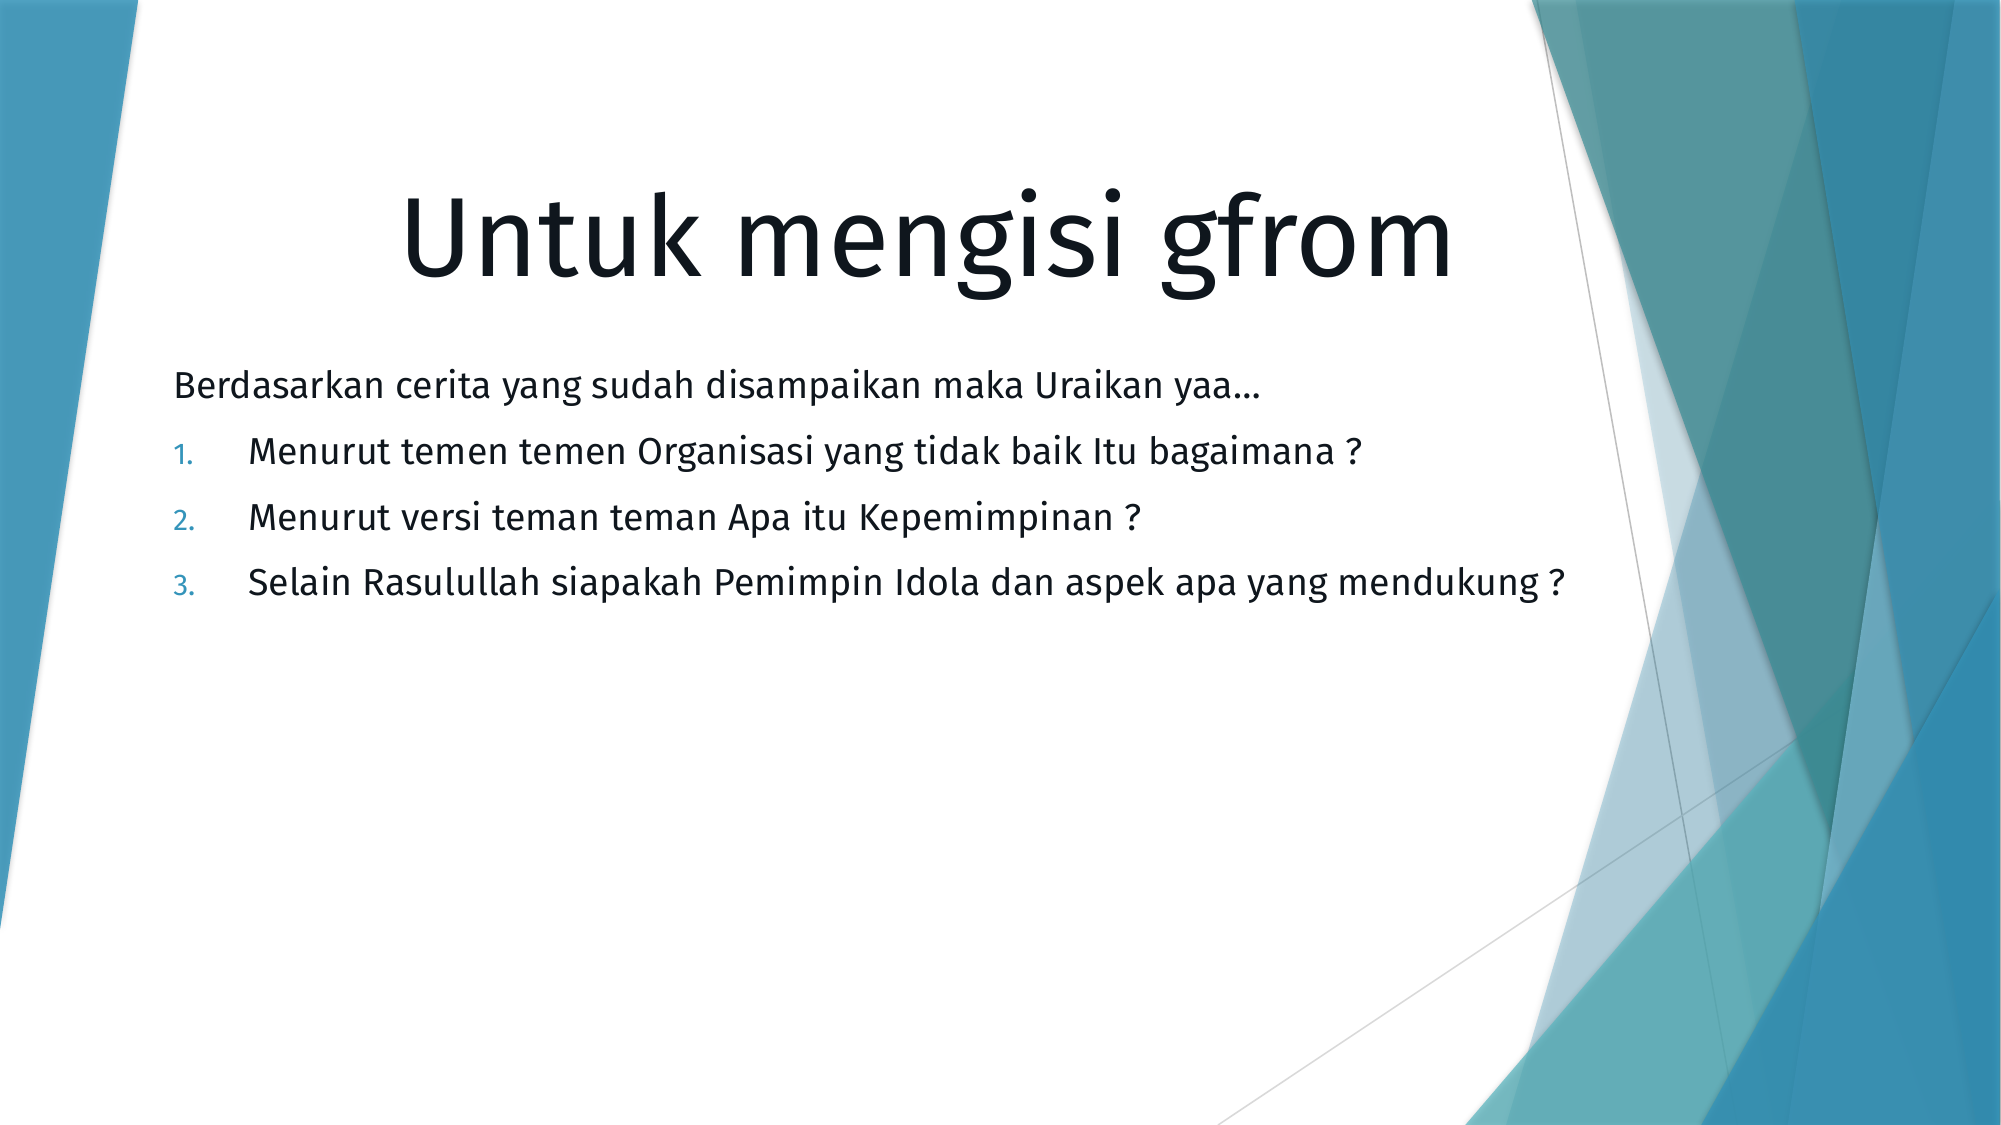

# Untuk mengisi gfrom
Berdasarkan cerita yang sudah disampaikan maka Uraikan yaa…
Menurut temen temen Organisasi yang tidak baik Itu bagaimana ?
Menurut versi teman teman Apa itu Kepemimpinan ?
Selain Rasulullah siapakah Pemimpin Idola dan aspek apa yang mendukung ?